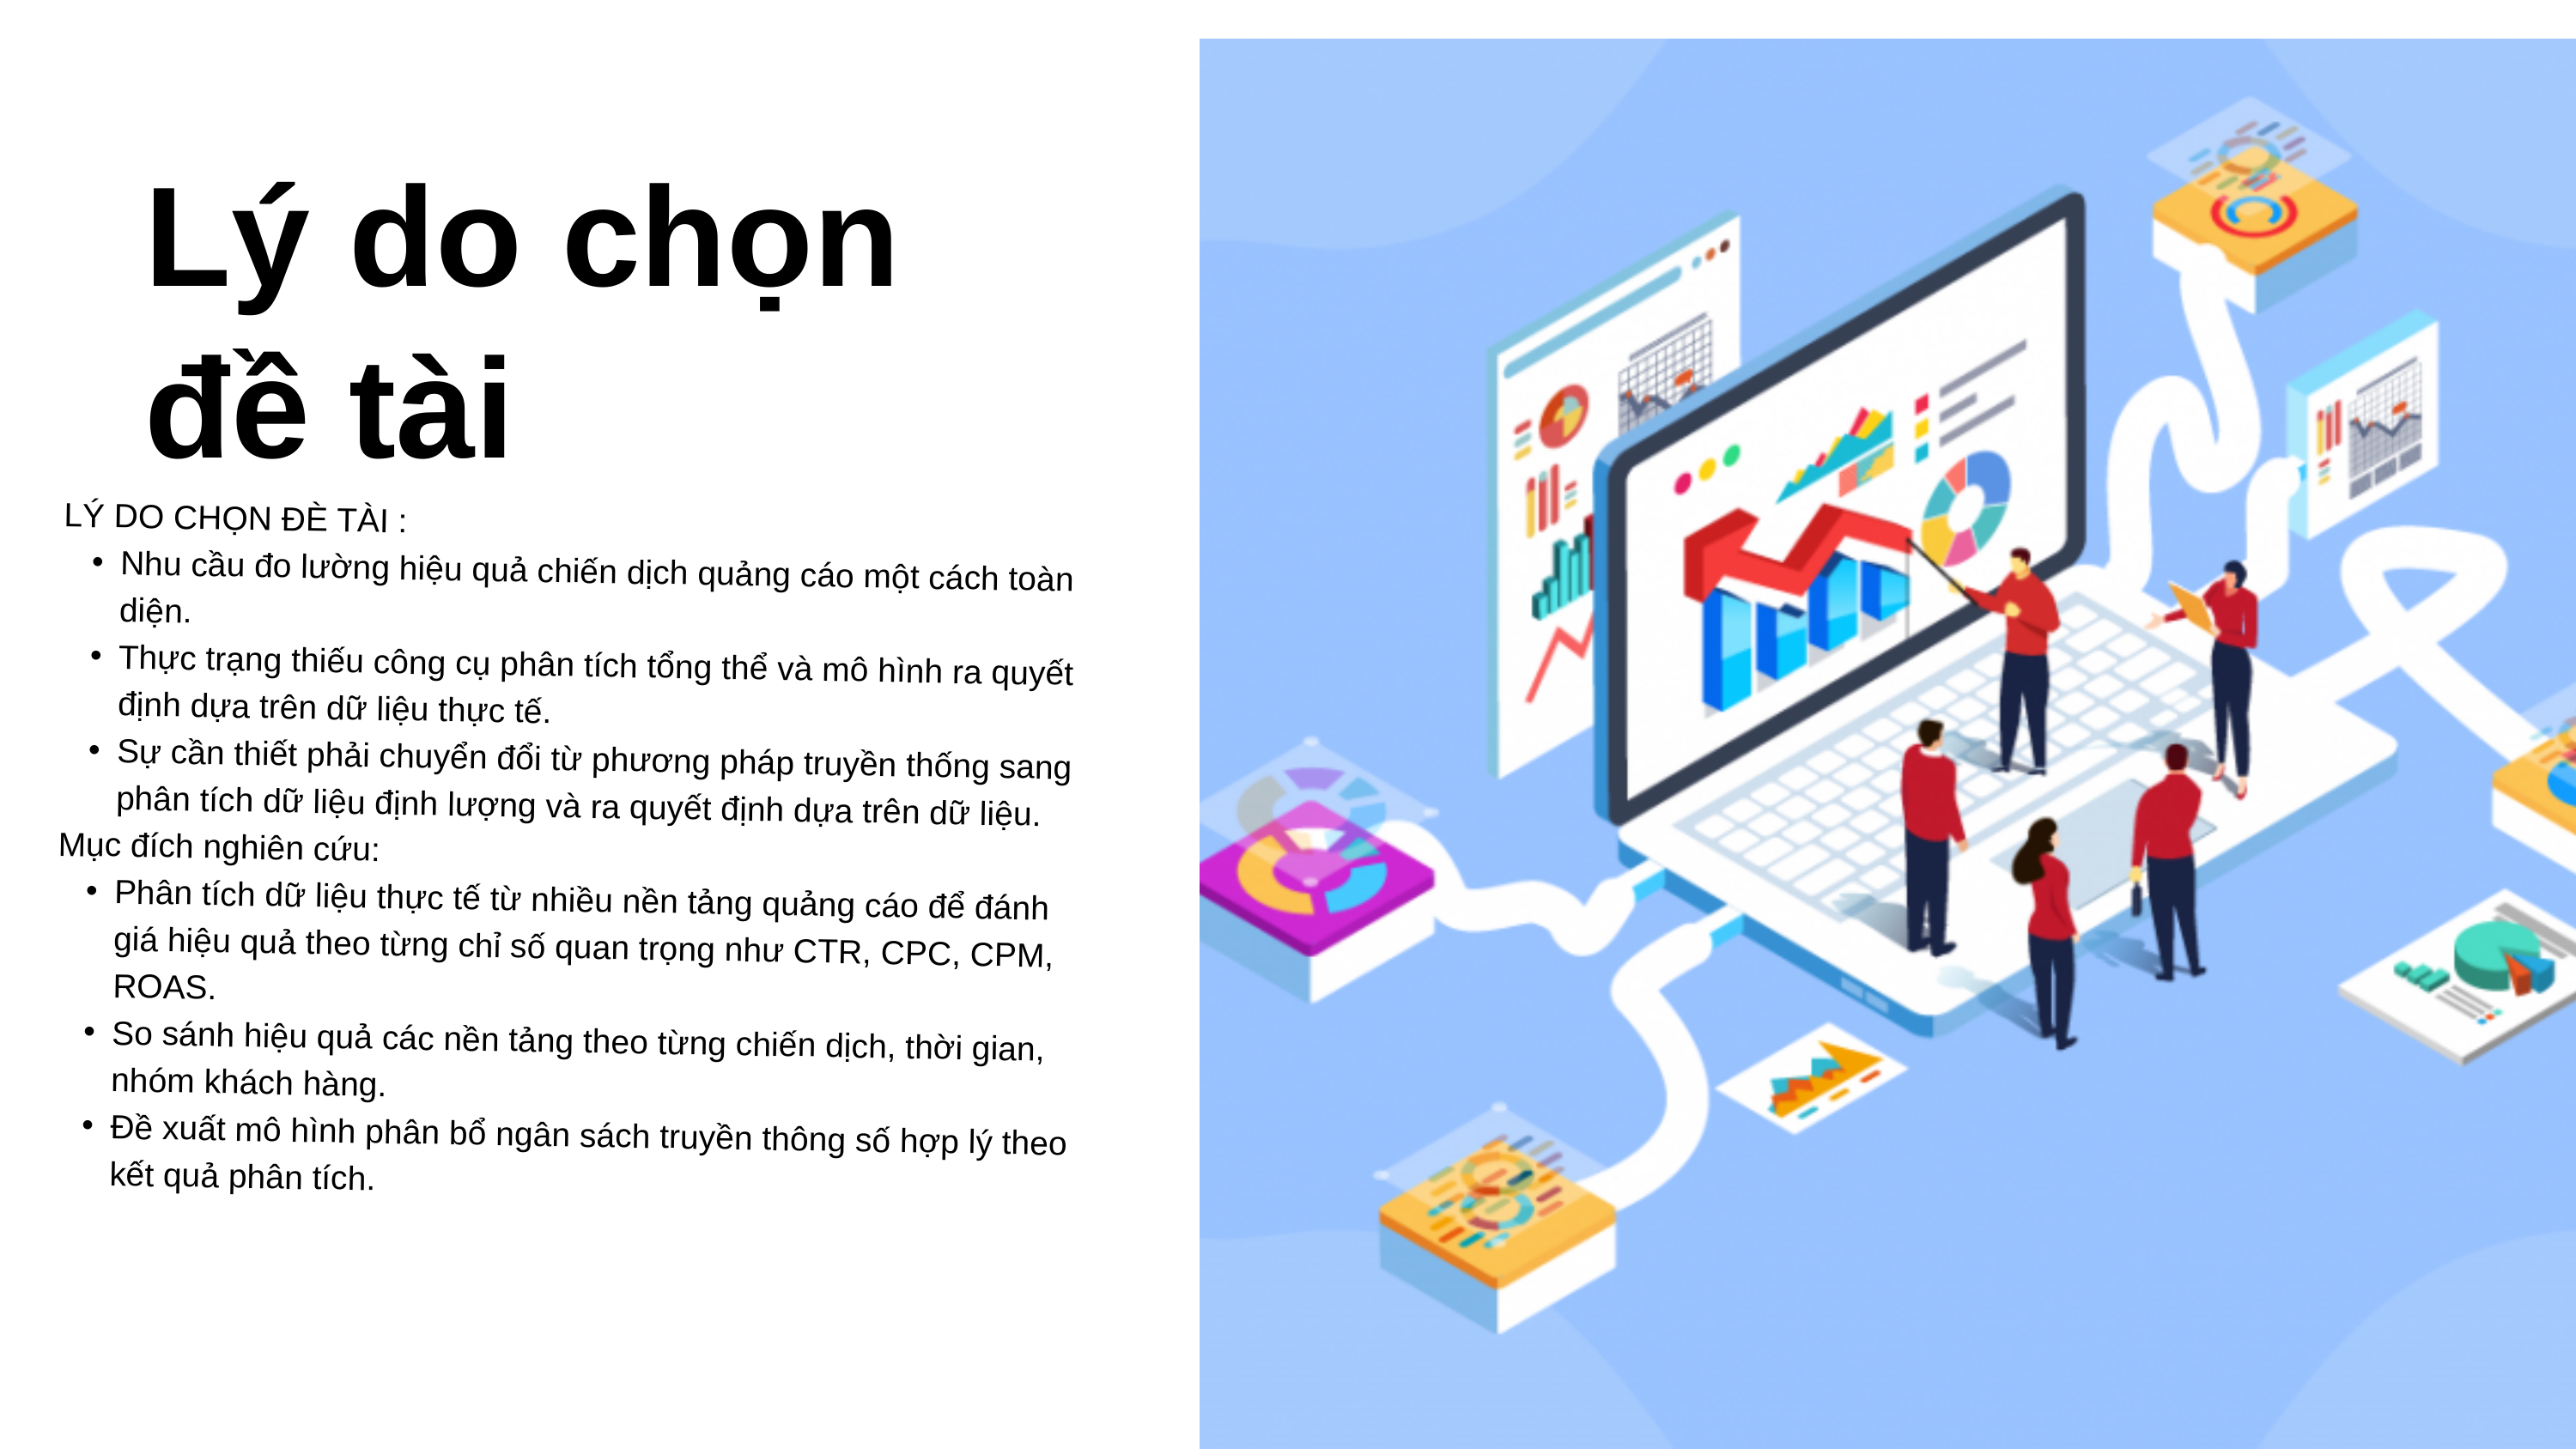

Lý do chọn đề tài
LÝ DO CHỌN ĐÈ TÀI :
Nhu cầu đo lường hiệu quả chiến dịch quảng cáo một cách toàn diện.
Thực trạng thiếu công cụ phân tích tổng thể và mô hình ra quyết định dựa trên dữ liệu thực tế.
Sự cần thiết phải chuyển đổi từ phương pháp truyền thống sang phân tích dữ liệu định lượng và ra quyết định dựa trên dữ liệu.
Mục đích nghiên cứu:
Phân tích dữ liệu thực tế từ nhiều nền tảng quảng cáo để đánh giá hiệu quả theo từng chỉ số quan trọng như CTR, CPC, CPM, ROAS.
So sánh hiệu quả các nền tảng theo từng chiến dịch, thời gian, nhóm khách hàng.
Đề xuất mô hình phân bổ ngân sách truyền thông số hợp lý theo kết quả phân tích.